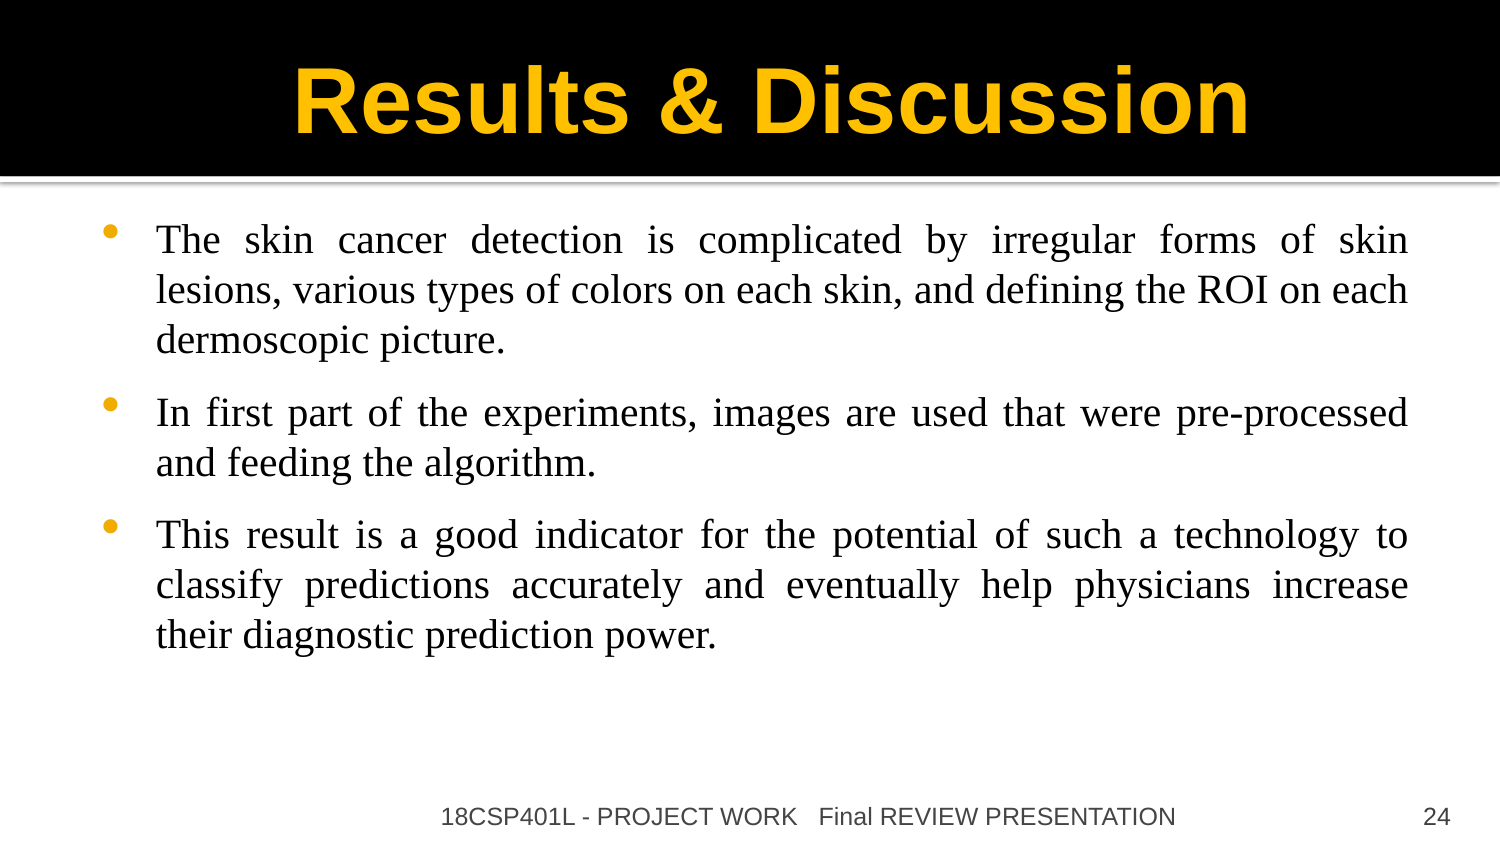

# Results & Discussion
The skin cancer detection is complicated by irregular forms of skin lesions, various types of colors on each skin, and defining the ROI on each dermoscopic picture.
In first part of the experiments, images are used that were pre-processed and feeding the algorithm.
This result is a good indicator for the potential of such a technology to classify predictions accurately and eventually help physicians increase their diagnostic prediction power.

18CSP401L - PROJECT WORK   Final REVIEW PRESENTATION
24